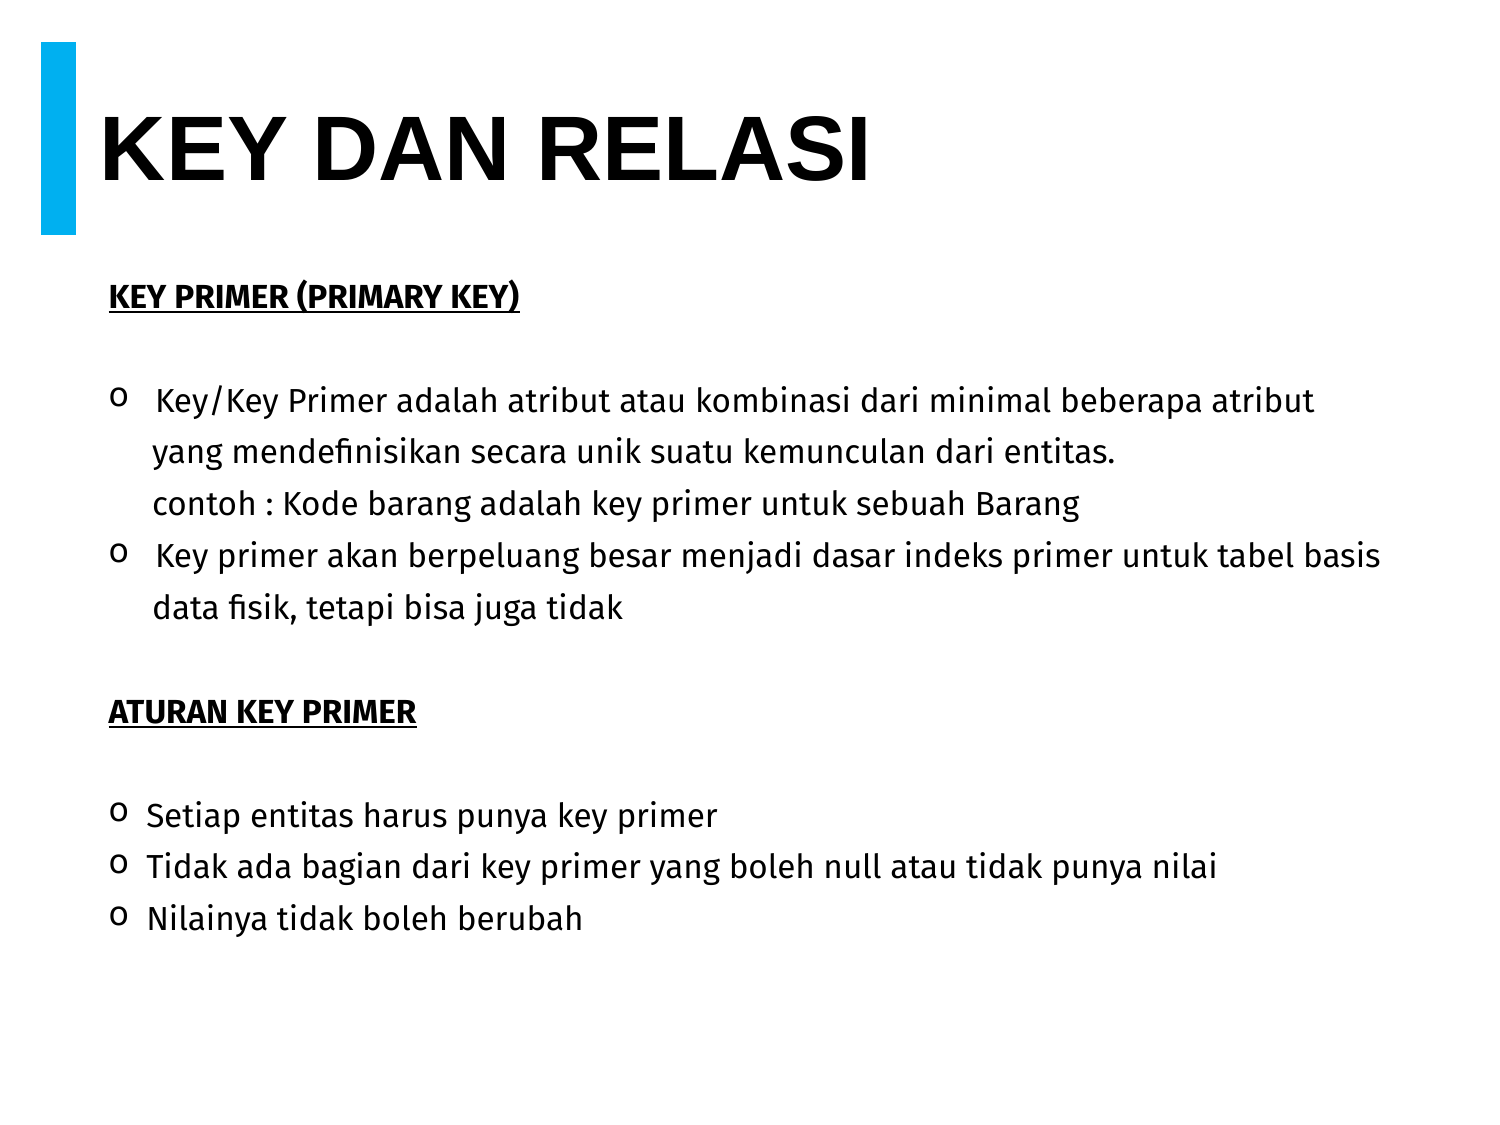

KEY DAN RELASI
KEY PRIMER (PRIMARY KEY)

   Key/Key Primer adalah atribut atau kombinasi dari minimal beberapa atribut
     yang mendefinisikan secara unik suatu kemunculan dari entitas.
     contoh : Kode barang adalah key primer untuk sebuah Barang
   Key primer akan berpeluang besar menjadi dasar indeks primer untuk tabel basis
     data fisik, tetapi bisa juga tidak

ATURAN KEY PRIMER

  Setiap entitas harus punya key primer
  Tidak ada bagian dari key primer yang boleh null atau tidak punya nilai
  Nilainya tidak boleh berubah